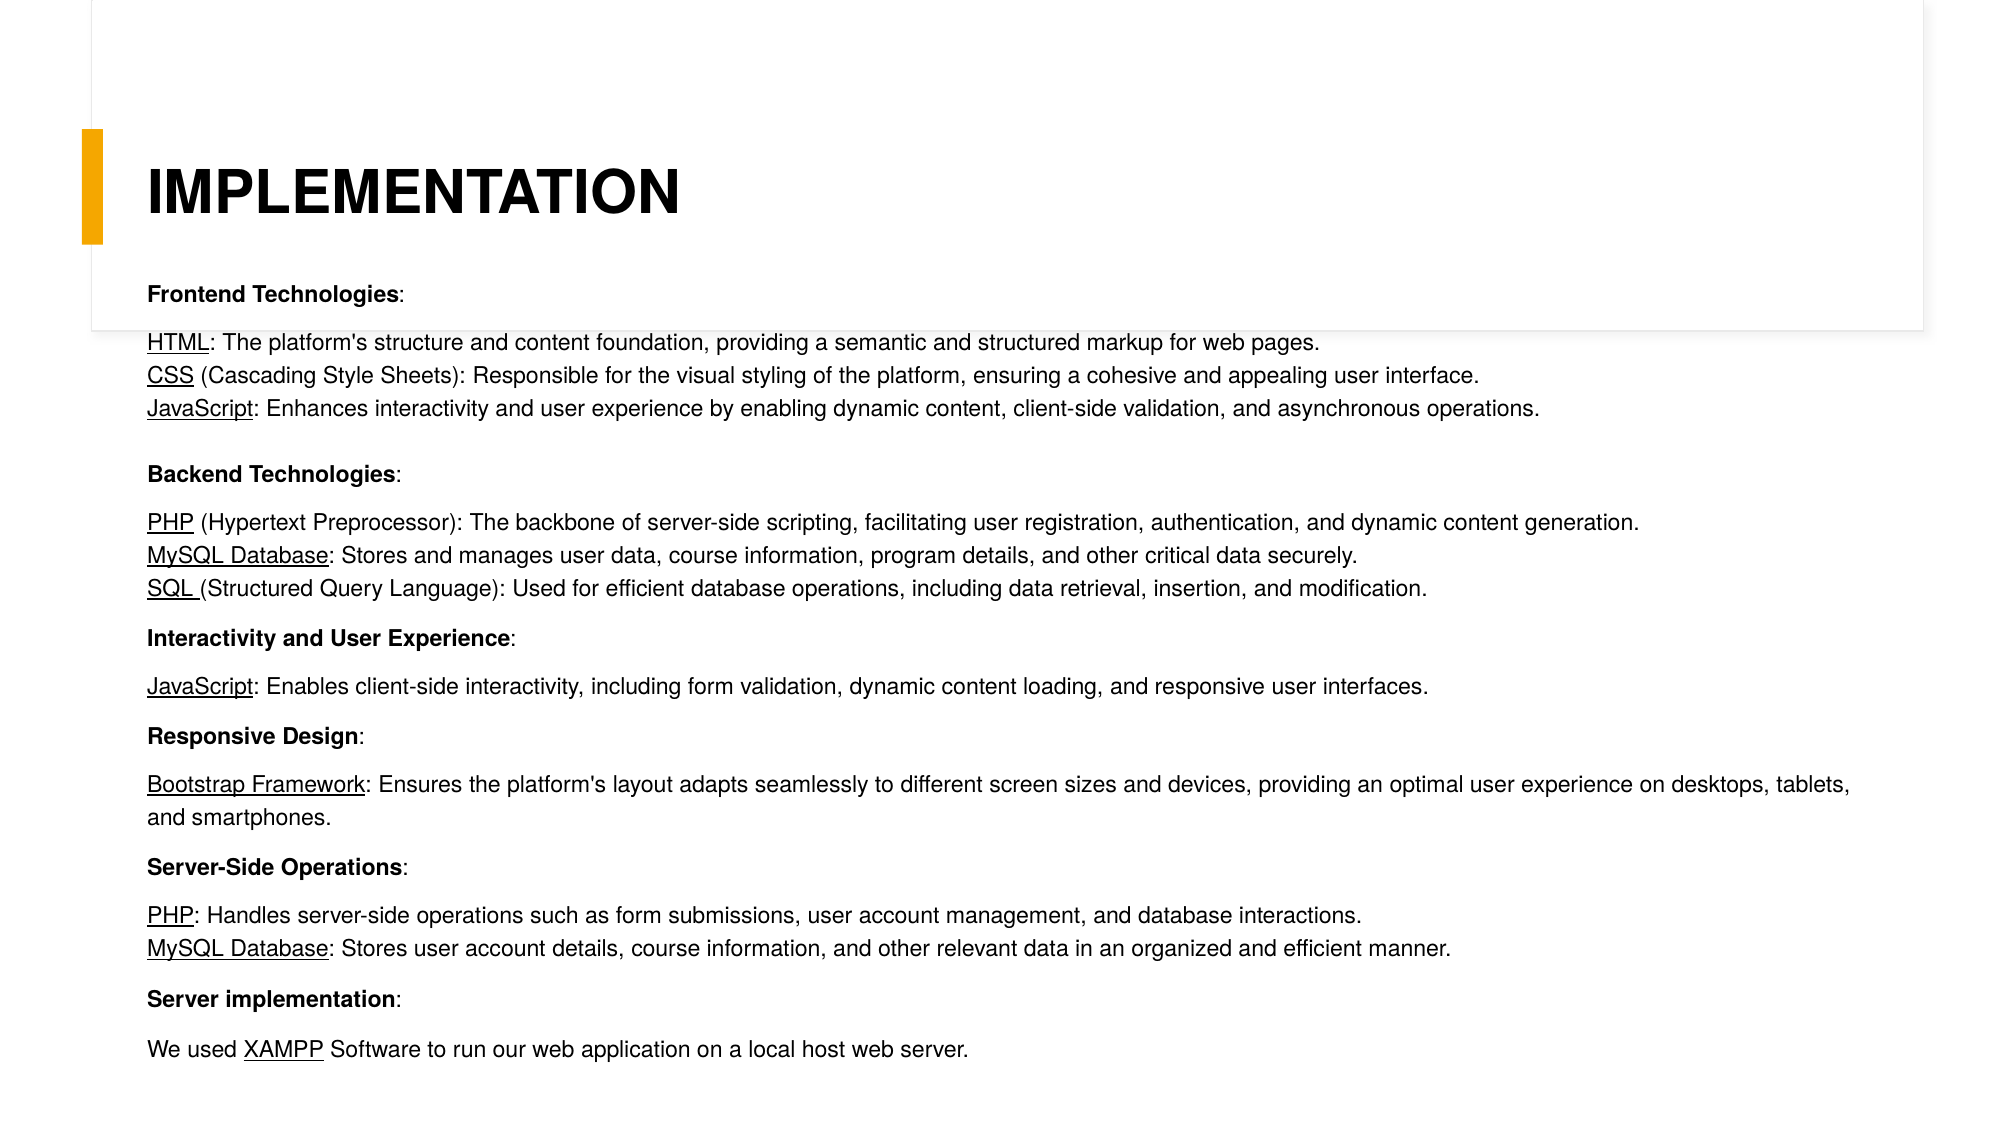

# IMPLEMENTATION
Frontend Technologies:
HTML: The platform's structure and content foundation, providing a semantic and structured markup for web pages.
CSS (Cascading Style Sheets): Responsible for the visual styling of the platform, ensuring a cohesive and appealing user interface.
JavaScript: Enhances interactivity and user experience by enabling dynamic content, client-side validation, and asynchronous operations.

Backend Technologies:
PHP (Hypertext Preprocessor): The backbone of server-side scripting, facilitating user registration, authentication, and dynamic content generation.
MySQL Database: Stores and manages user data, course information, program details, and other critical data securely.
SQL (Structured Query Language): Used for efficient database operations, including data retrieval, insertion, and modification.
Interactivity and User Experience:
JavaScript: Enables client-side interactivity, including form validation, dynamic content loading, and responsive user interfaces.
Responsive Design:
Bootstrap Framework: Ensures the platform's layout adapts seamlessly to different screen sizes and devices, providing an optimal user experience on desktops, tablets, and smartphones.
Server-Side Operations:
PHP: Handles server-side operations such as form submissions, user account management, and database interactions.
MySQL Database: Stores user account details, course information, and other relevant data in an organized and efficient manner.
Server implementation:
We used XAMPP Software to run our web application on a local host web server.